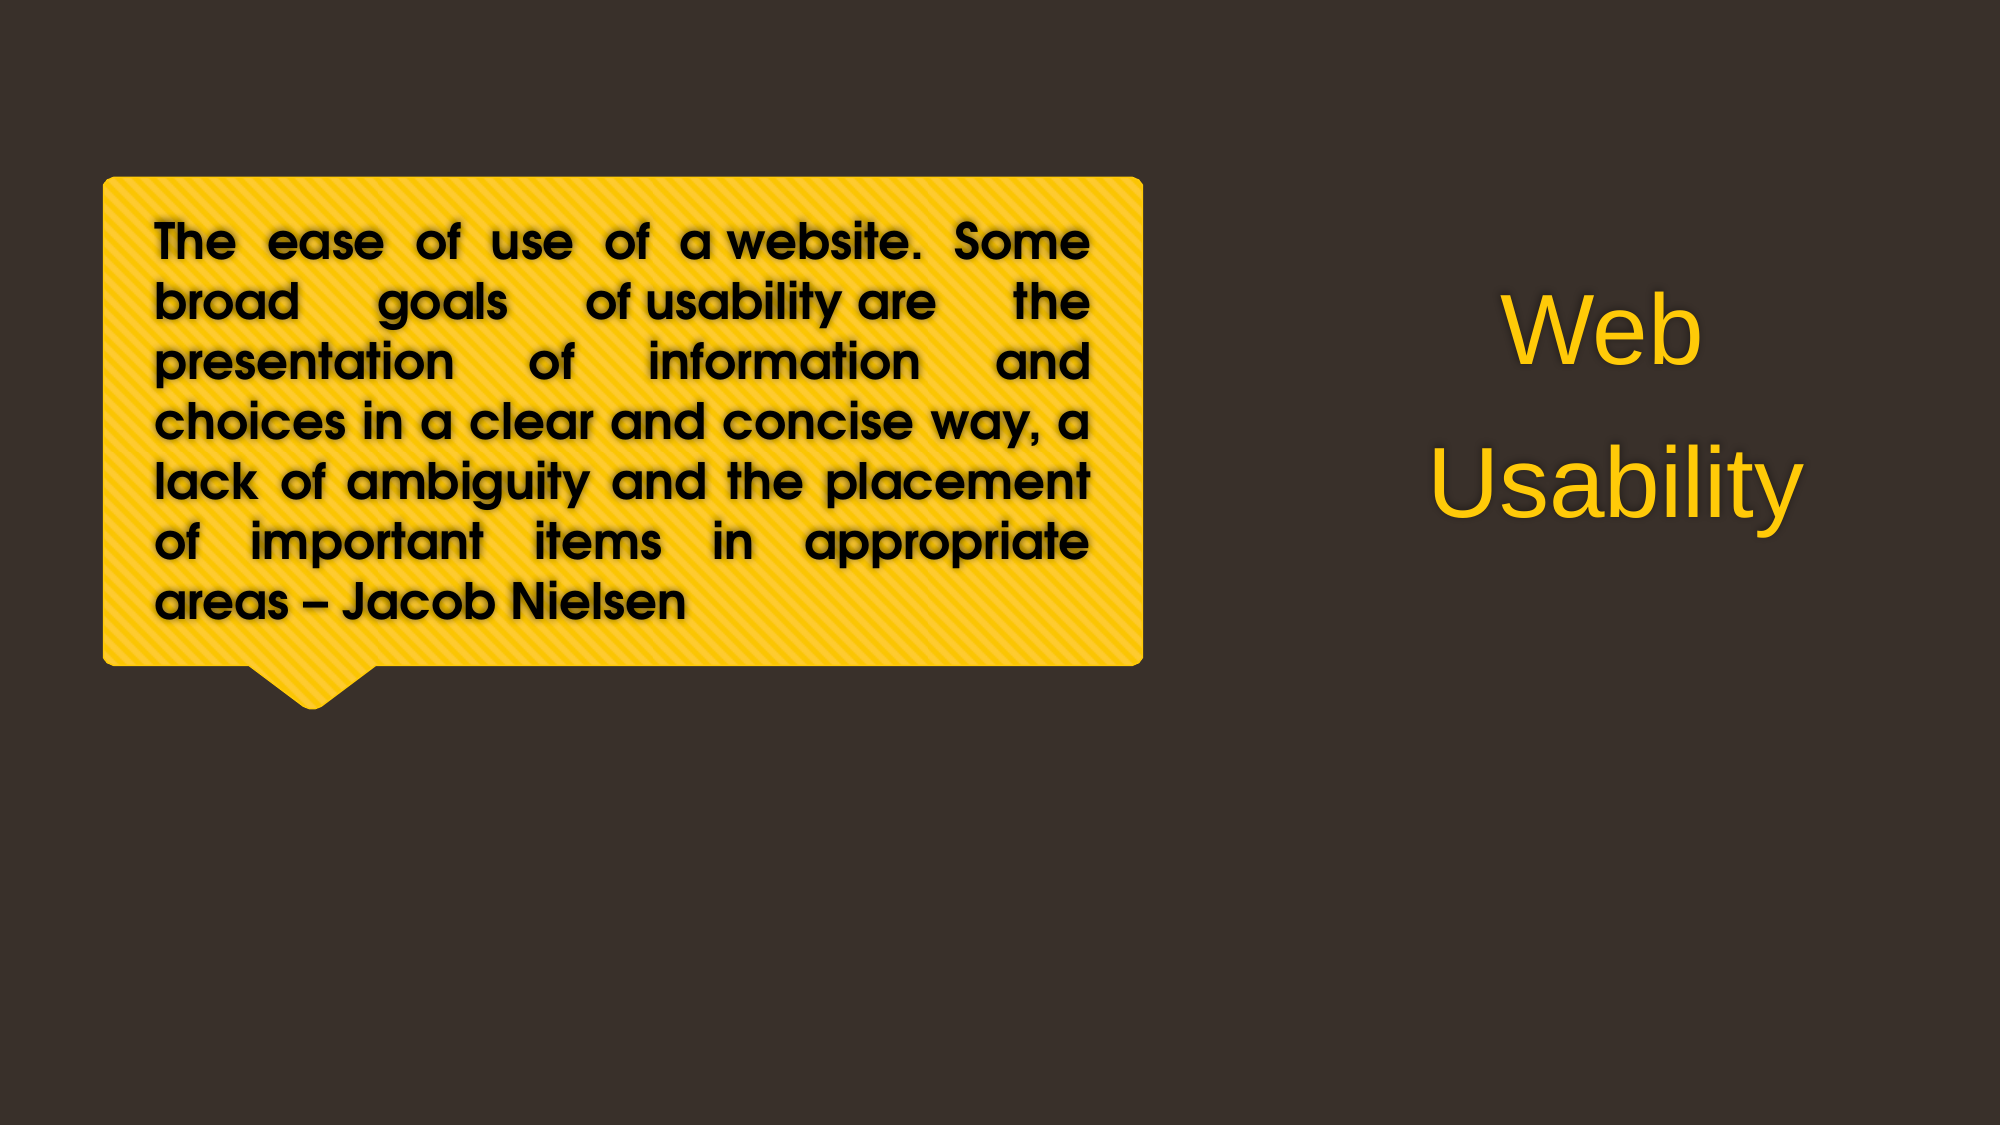

# The ease of use of a website. Some broad goals of usability are the presentation of information and choices in a clear and concise way, a lack of ambiguity and the placement of important items in appropriate areas – Jacob Nielsen
Web
Usability